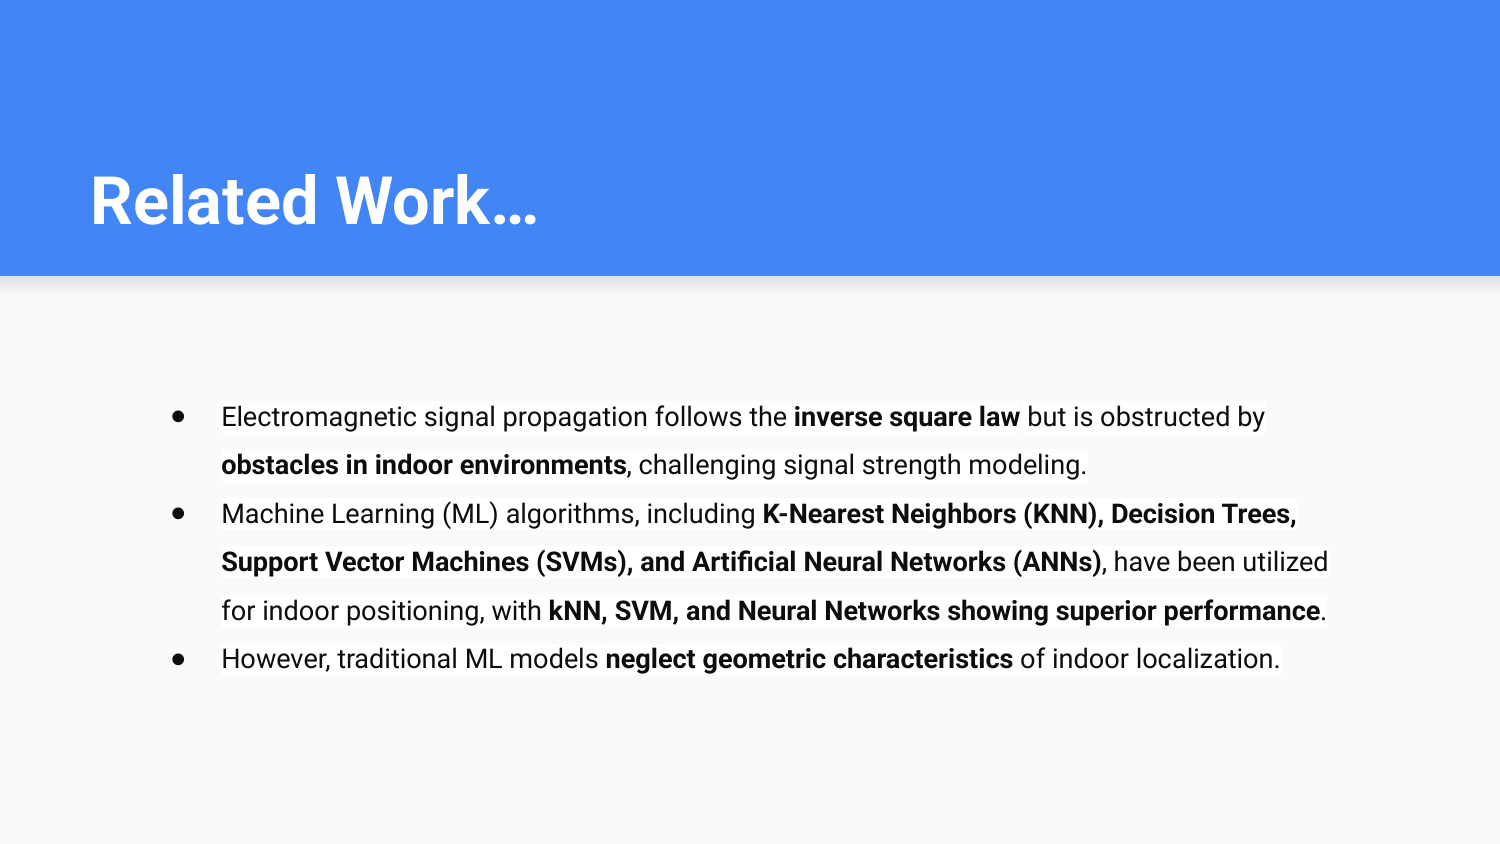

# Related Work…
Electromagnetic signal propagation follows the inverse square law but is obstructed by obstacles in indoor environments, challenging signal strength modeling.
Machine Learning (ML) algorithms, including K-Nearest Neighbors (KNN), Decision Trees, Support Vector Machines (SVMs), and Artificial Neural Networks (ANNs), have been utilized for indoor positioning, with kNN, SVM, and Neural Networks showing superior performance.
However, traditional ML models neglect geometric characteristics of indoor localization.